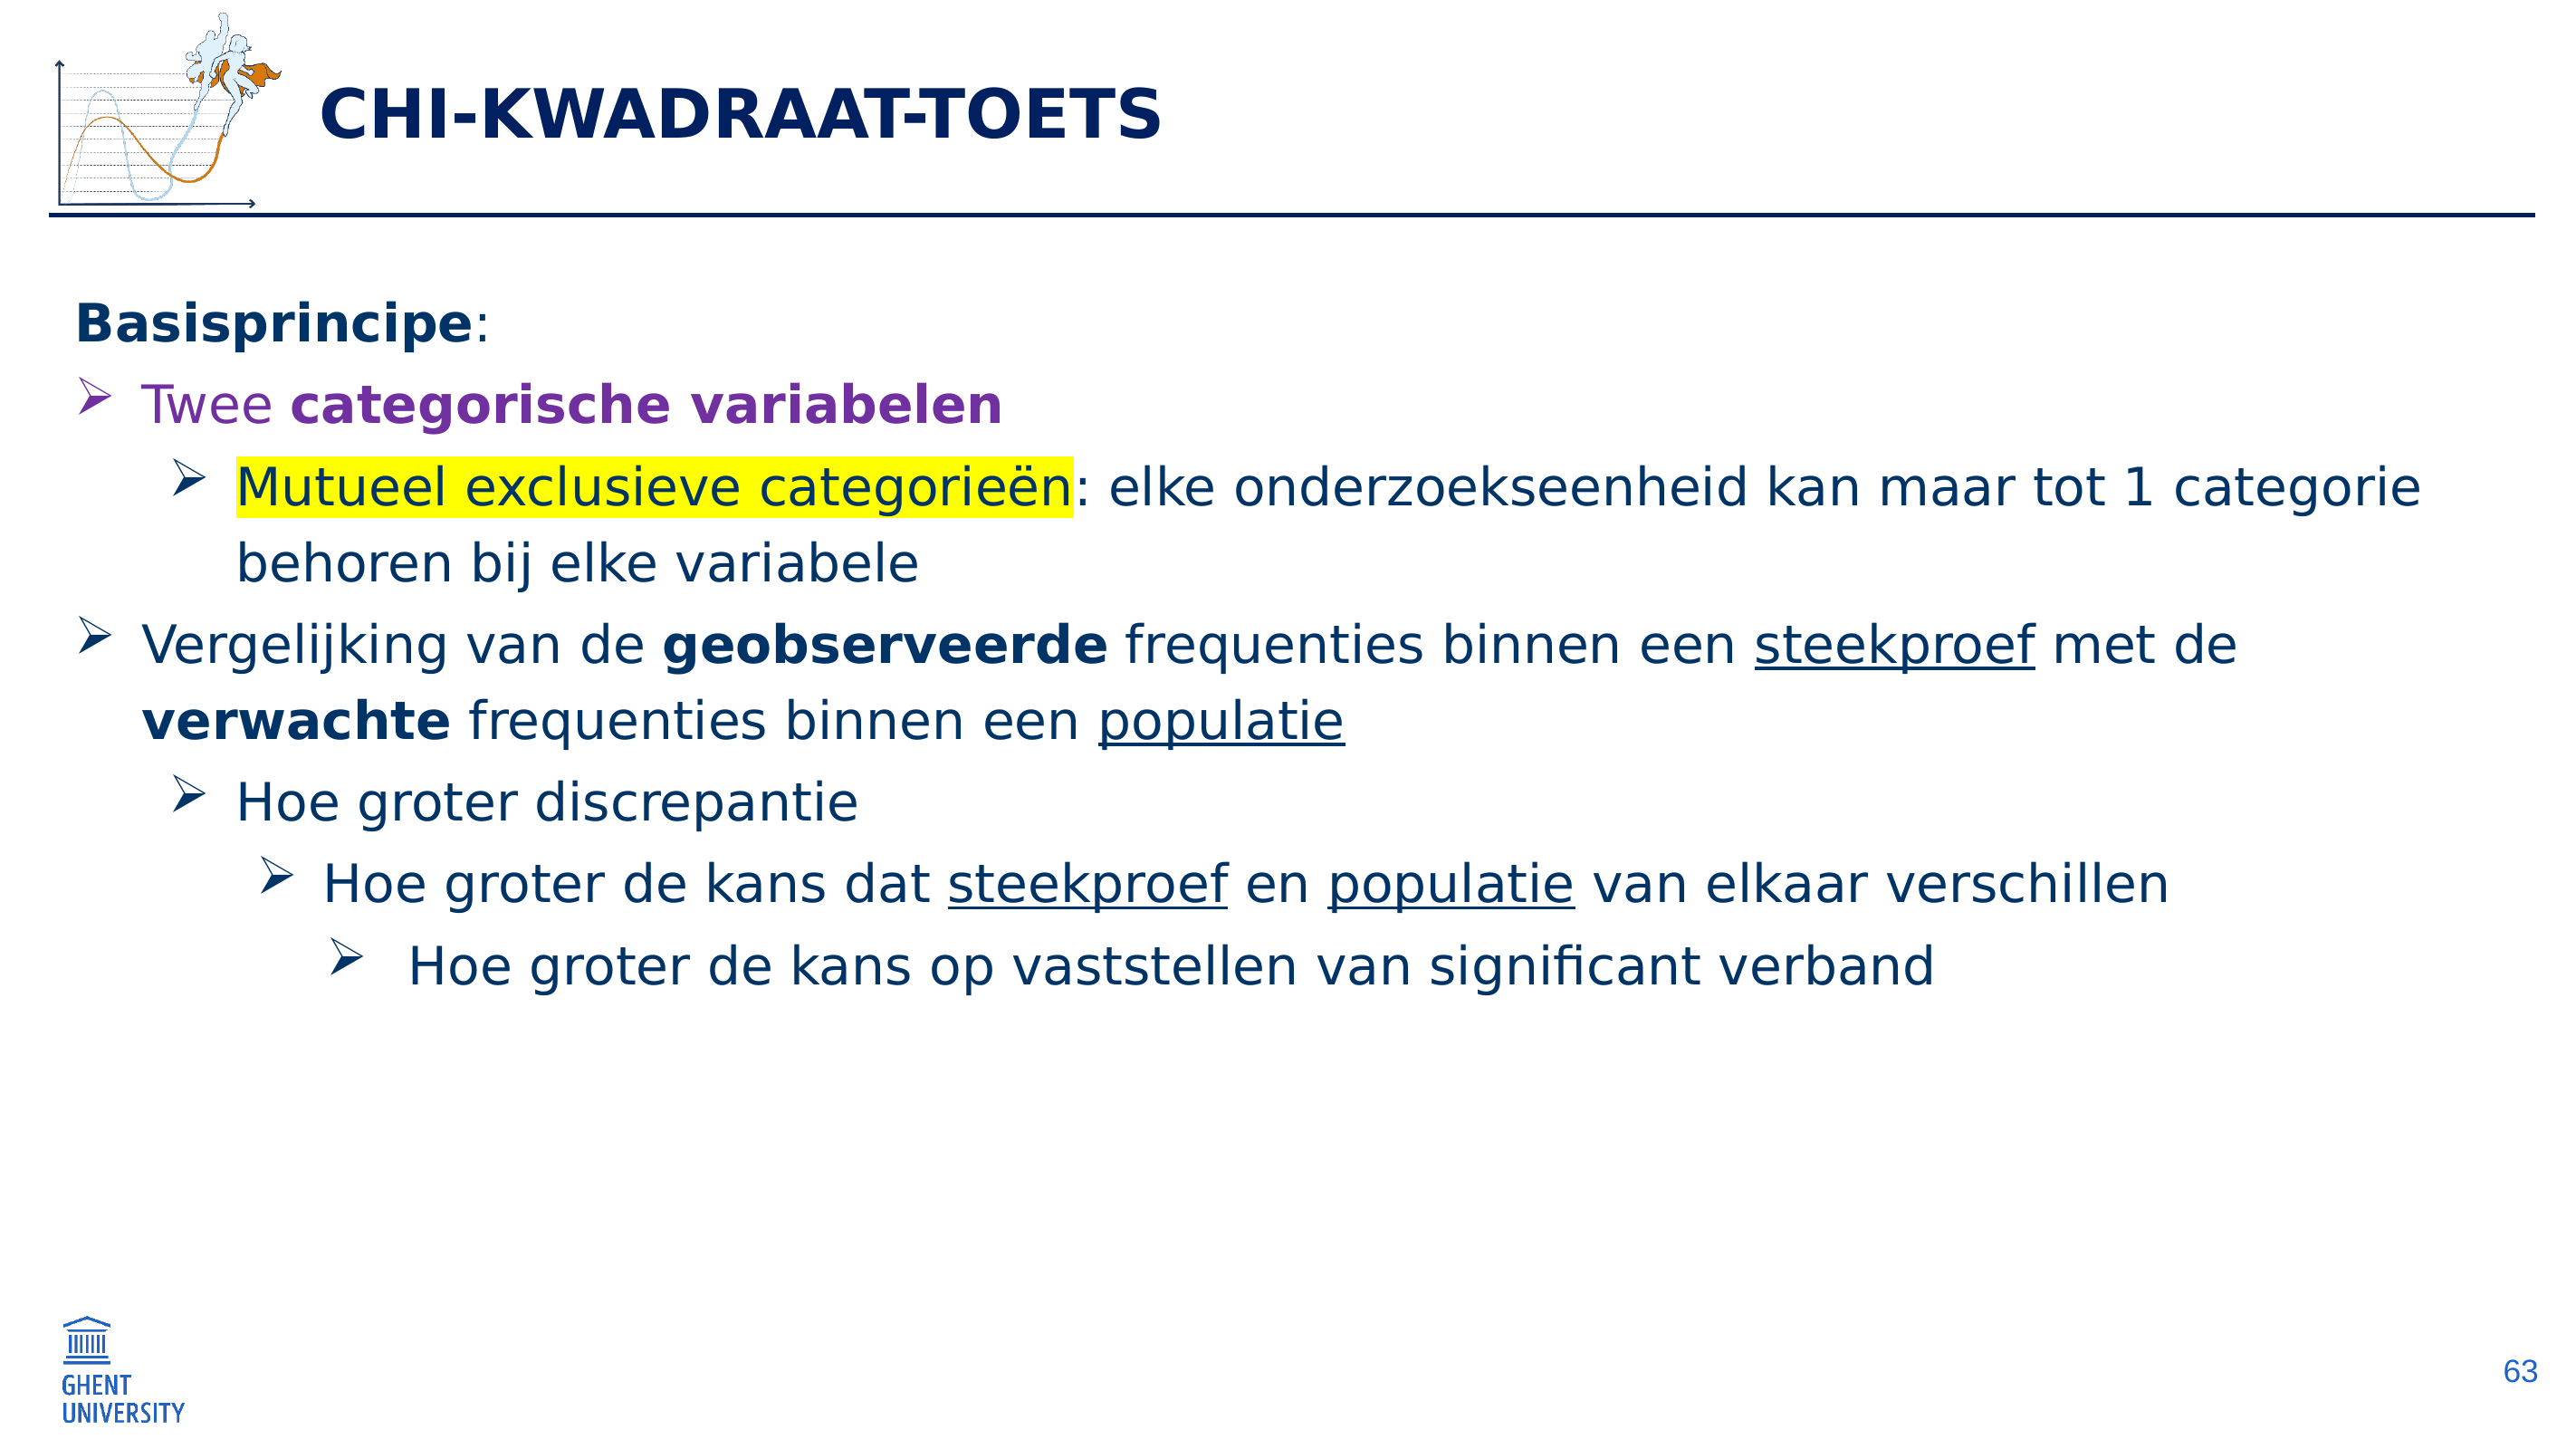

# Chi-kwadraat-toets
Basisprincipe:
Twee categorische variabelen
Mutueel exclusieve categorieën: elke onderzoekseenheid kan maar tot 1 categorie behoren bij elke variabele
Vergelijking van de geobserveerde frequenties binnen een steekproef met de verwachte frequenties binnen een populatie
Hoe groter discrepantie
Hoe groter de kans dat steekproef en populatie van elkaar verschillen
Hoe groter de kans op vaststellen van significant verband
63